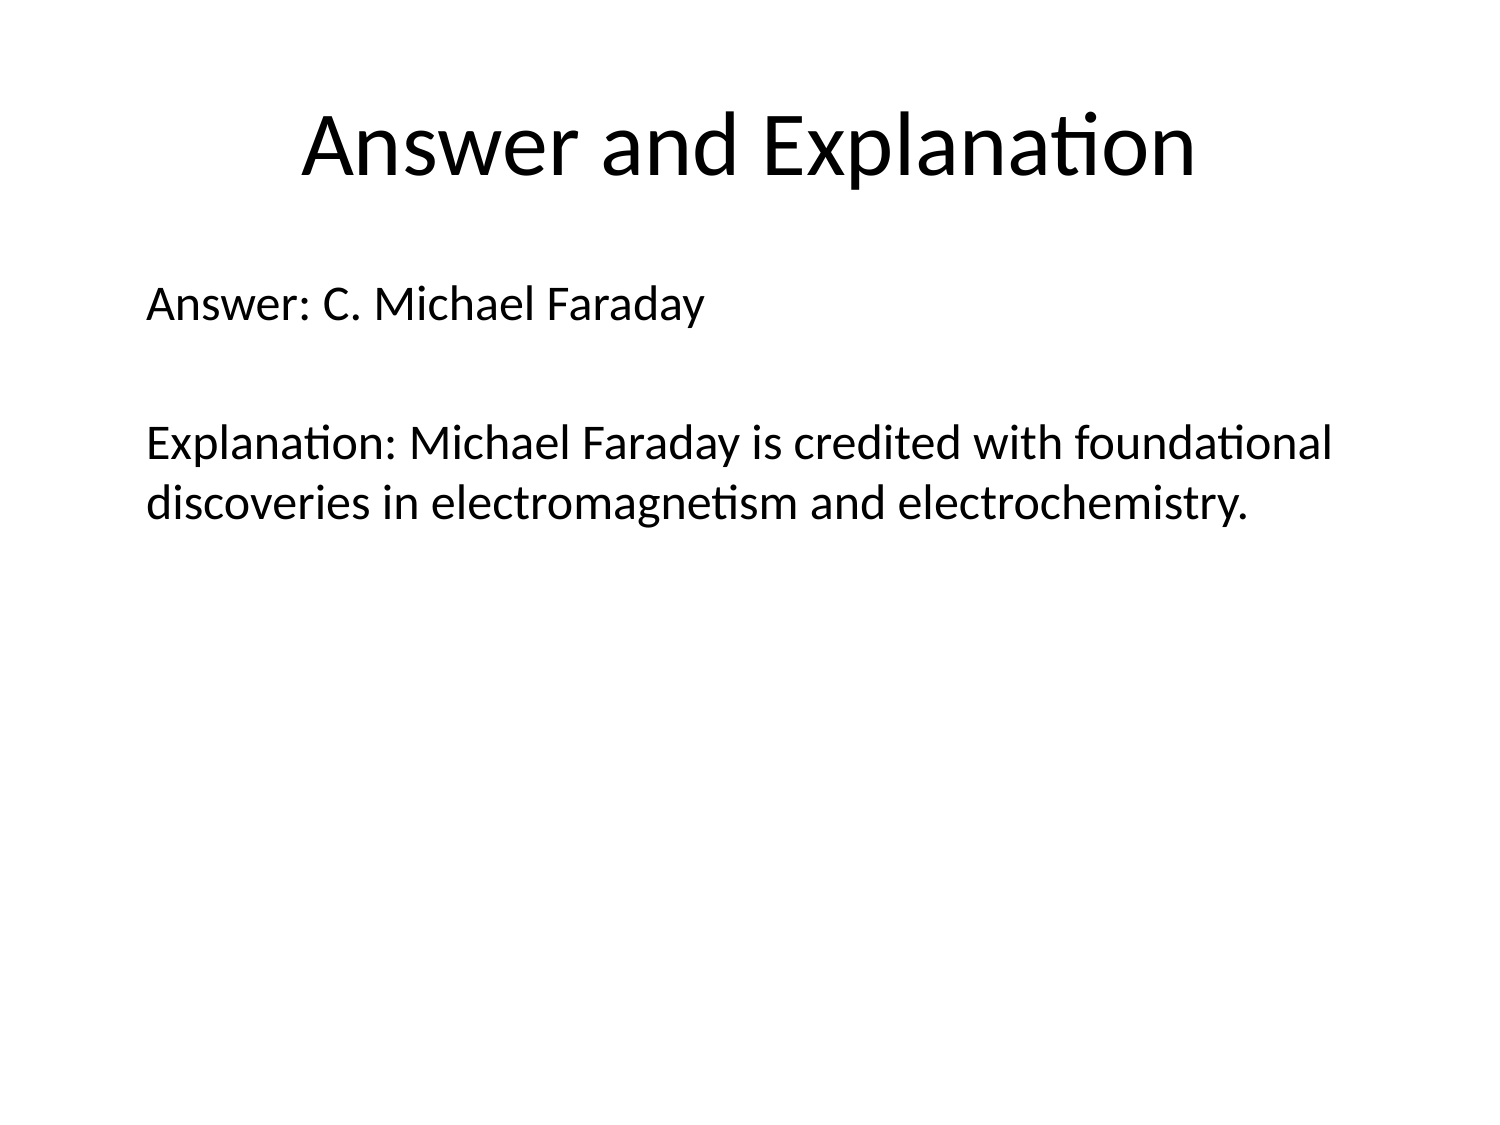

# Answer and Explanation
Answer: C. Michael Faraday

Explanation: Michael Faraday is credited with foundational discoveries in electromagnetism and electrochemistry.